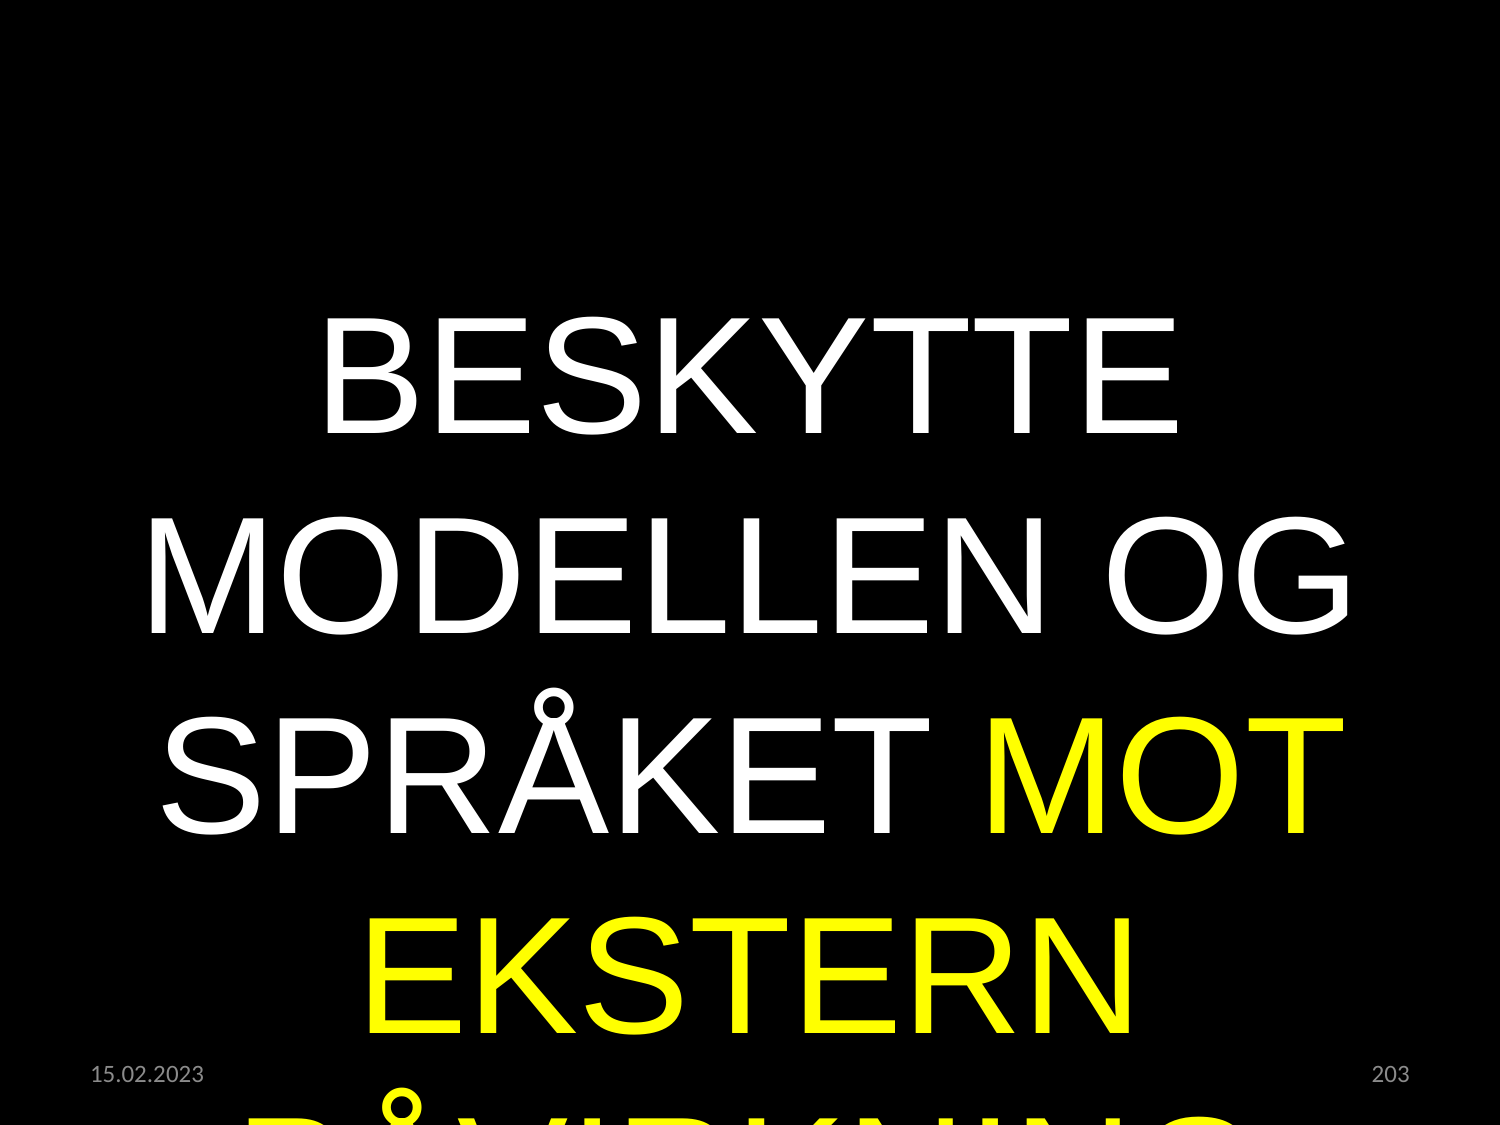

BESKYTTE MODELLEN OG SPRÅKET MOT EKSTERN PÅVIRKNING
15.02.2023
203